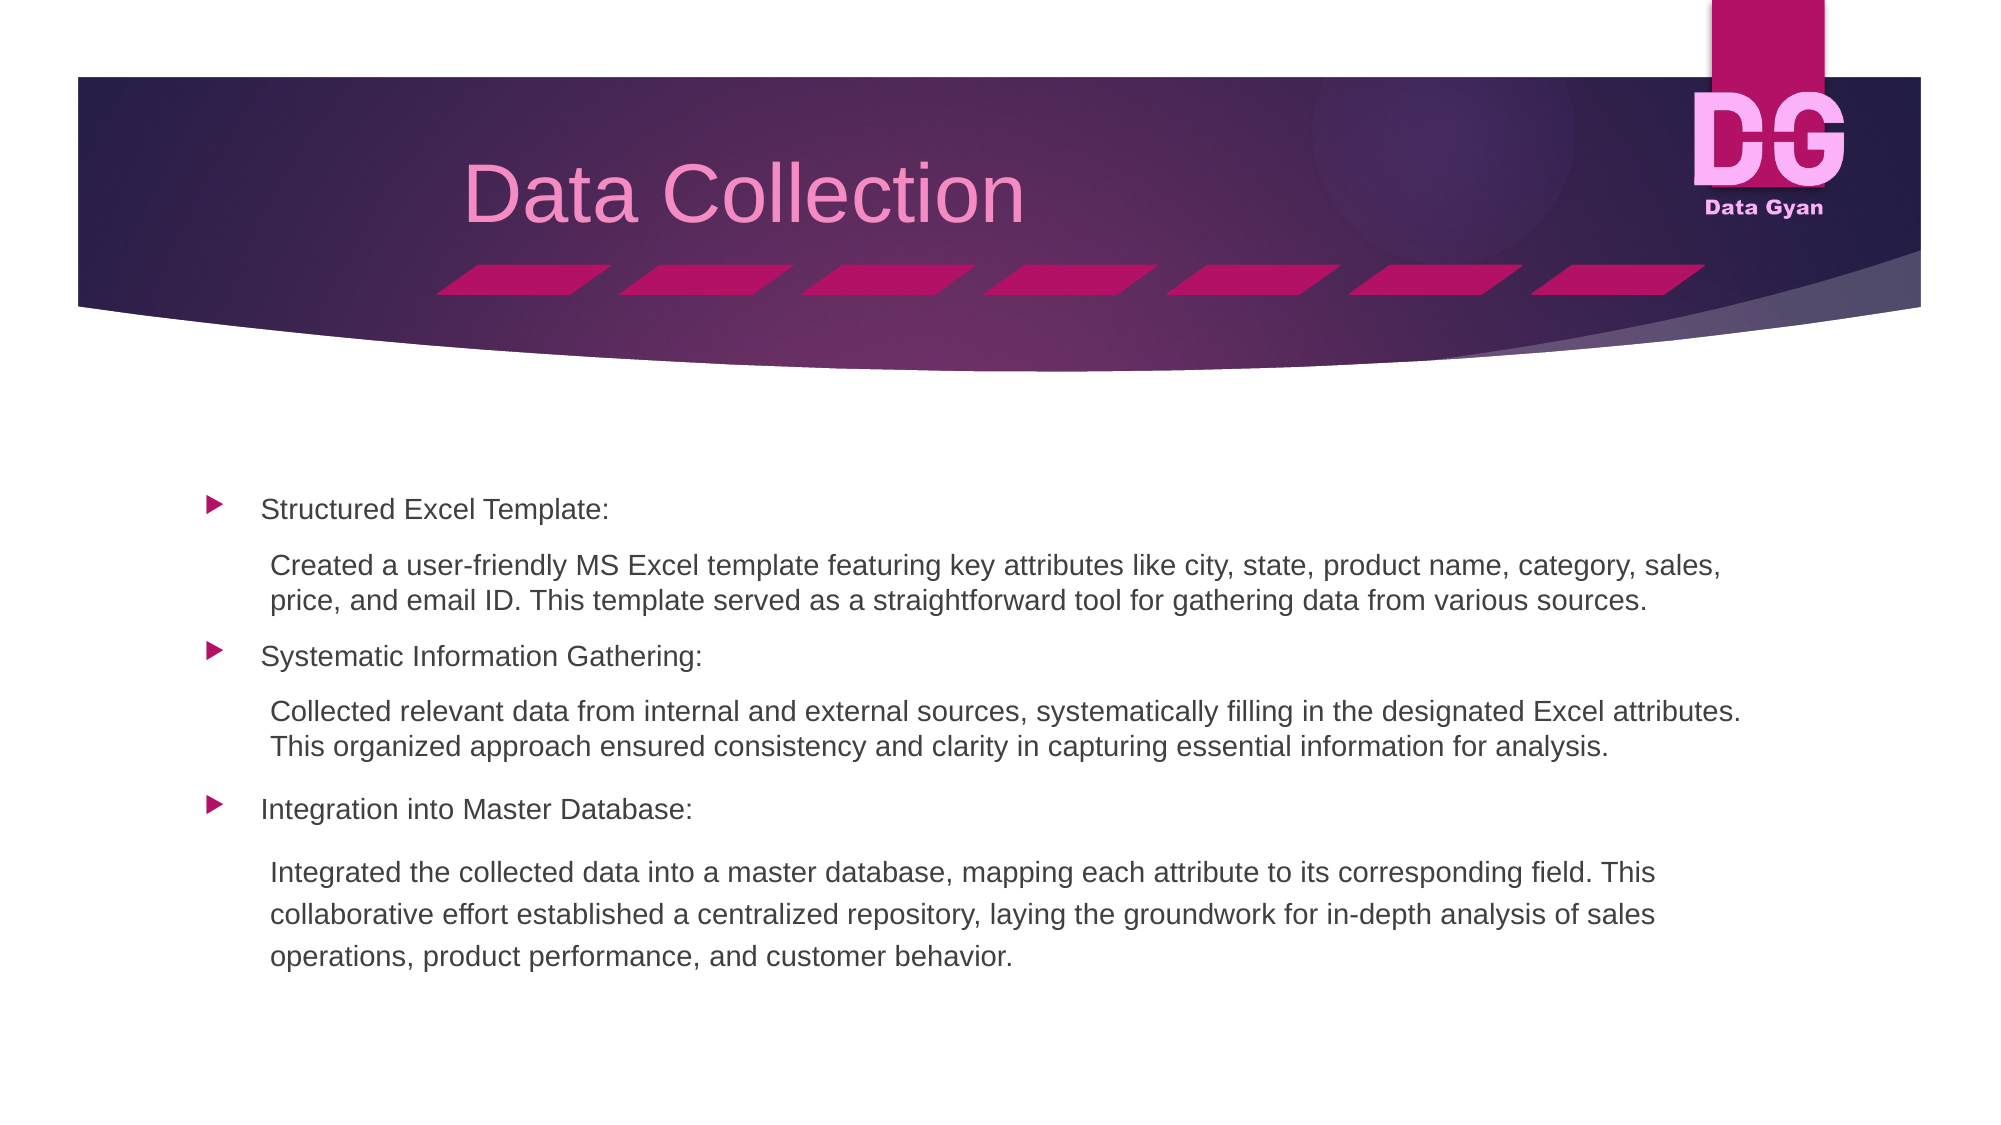

Data Collection

Structured Excel Template:
Created a user-friendly MS Excel template featuring key attributes like city, state, product name, category, sales, price, and email ID. This template served as a straightforward tool for gathering data from various sources.
Systematic Information Gathering:
Collected relevant data from internal and external sources, systematically filling in the designated Excel attributes. This organized approach ensured consistency and clarity in capturing essential information for analysis.
Integration into Master Database:
Integrated the collected data into a master database, mapping each attribute to its corresponding field. This collaborative effort established a centralized repository, laying the groundwork for in-depth analysis of sales operations, product performance, and customer behavior.